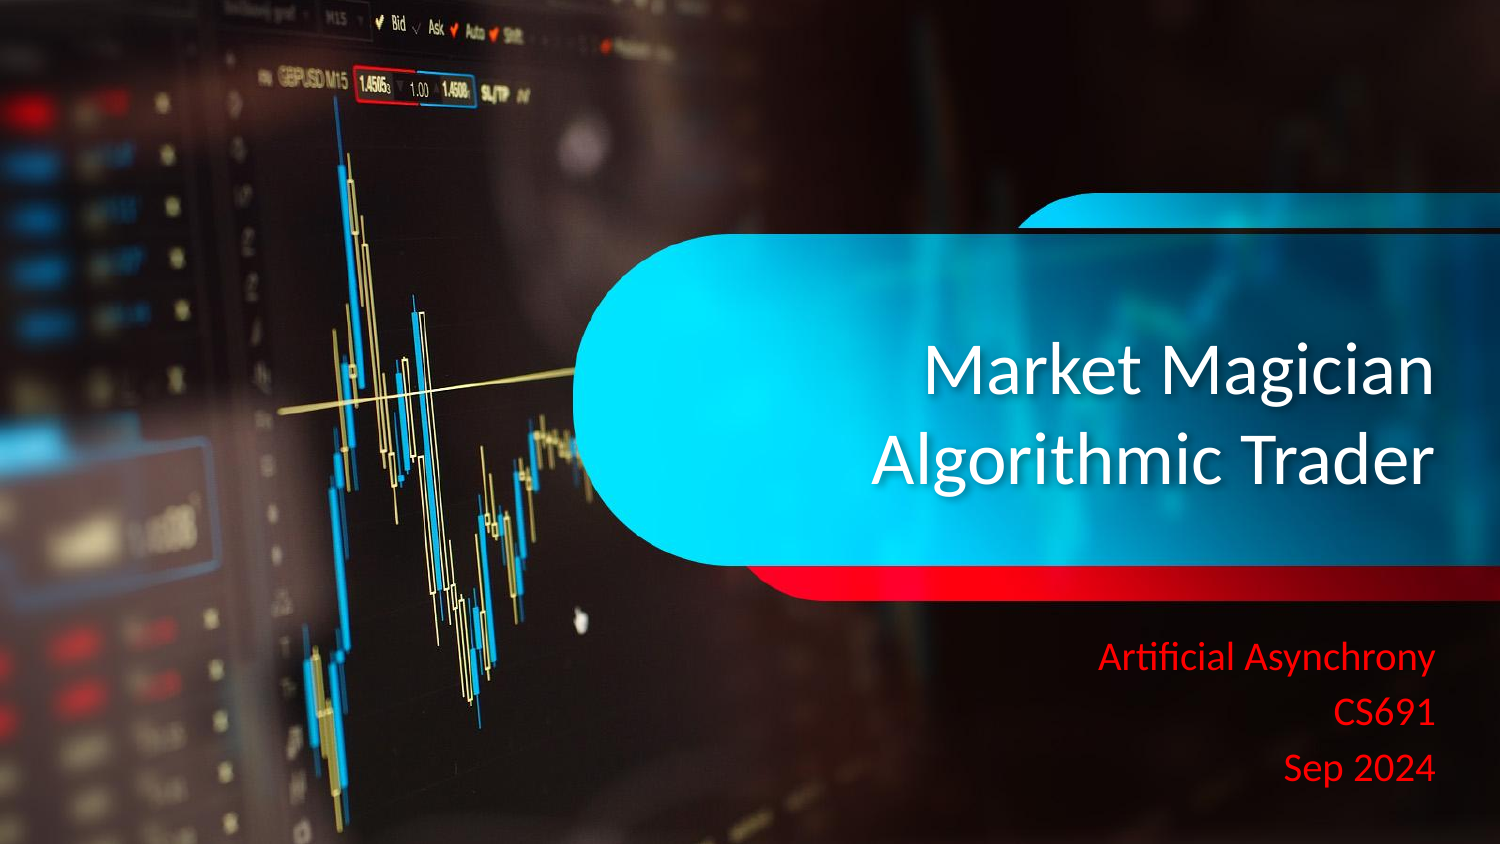

# Market Magician Algorithmic Trader
Artificial Asynchrony
CS691
Sep 2024